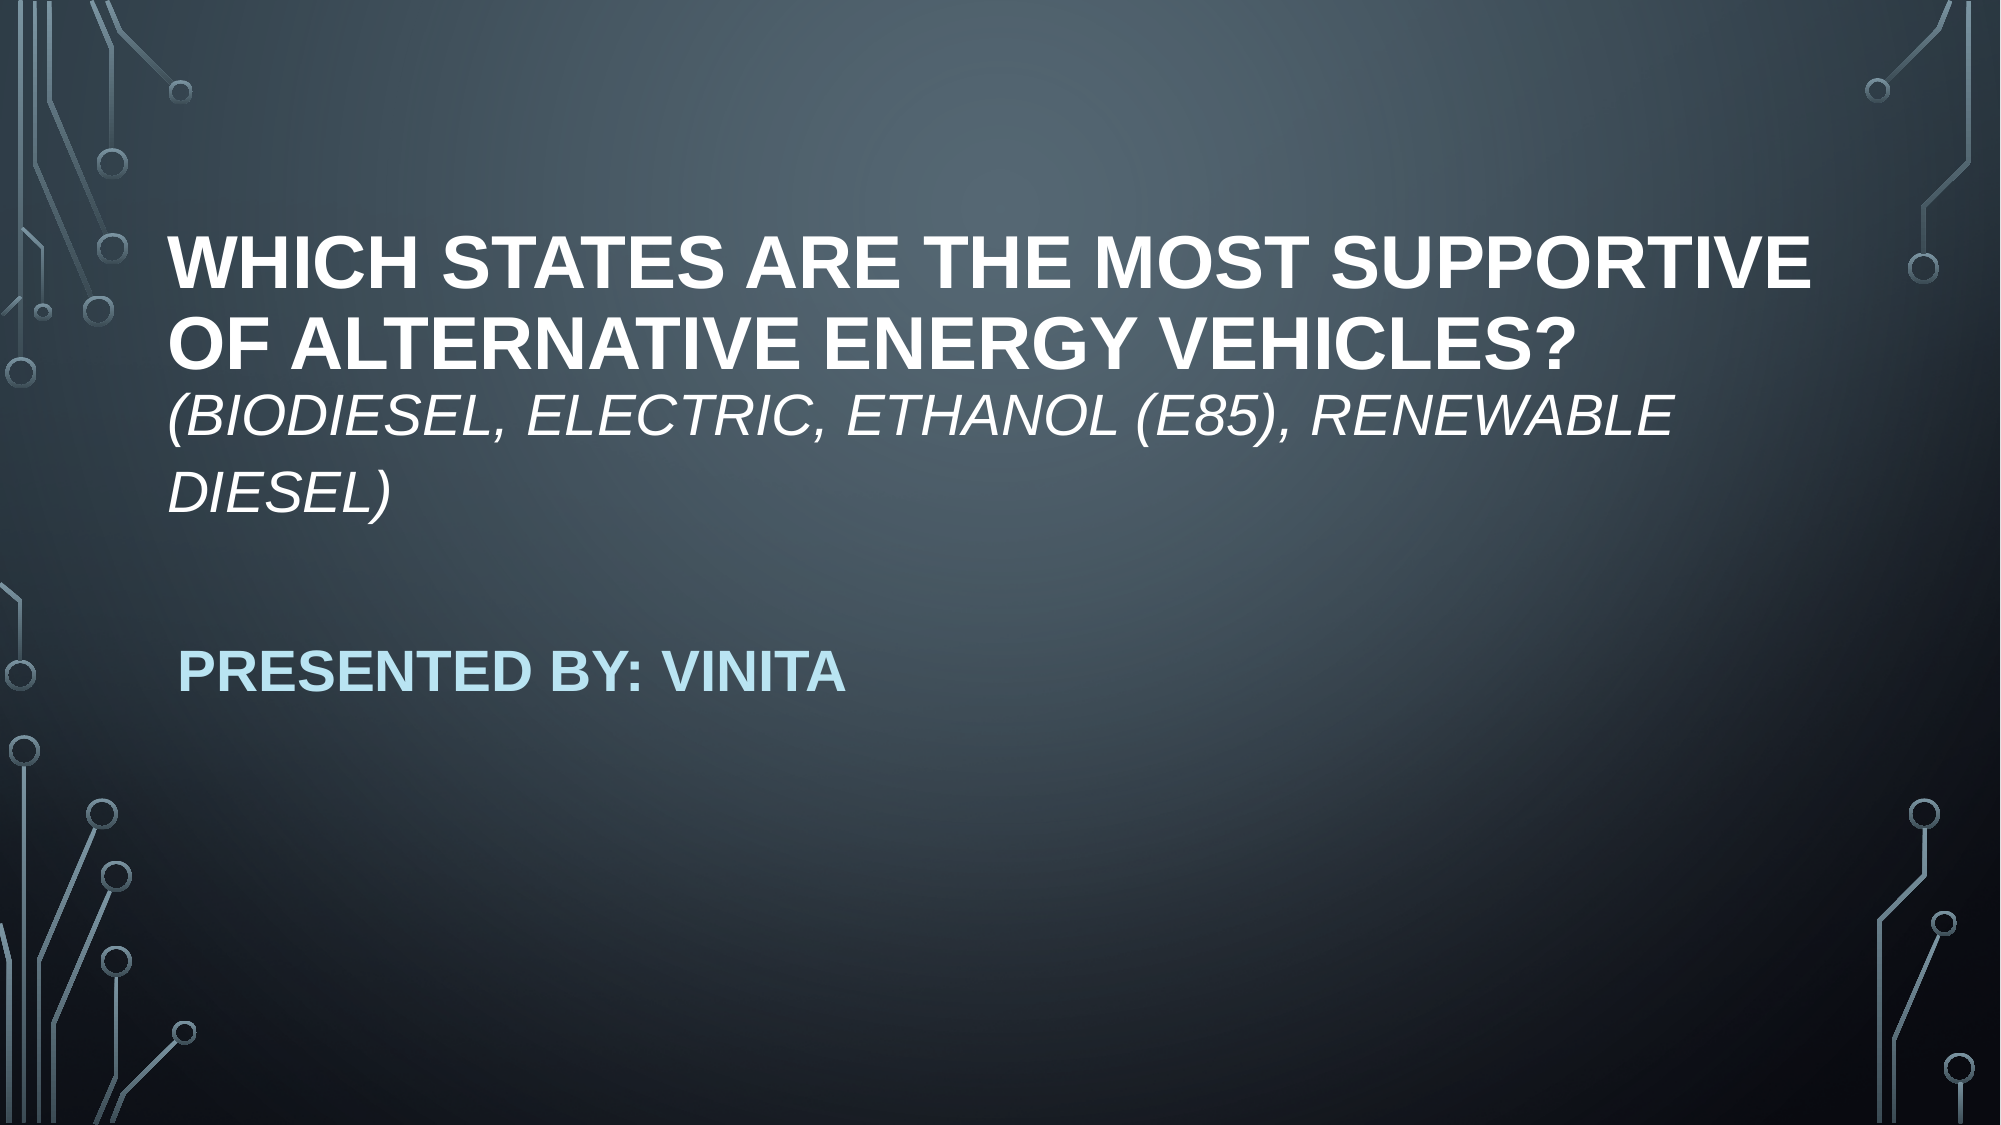

# WHICH STATES ARE THE MOST SUPPORTIVE OF ALTERNATIVE ENERGY VEHICLES? (BIODIESEL, ELECTRIC, ETHANOL (E85), RENEWABLE DIESEL)
PRESENTED BY: VINITA